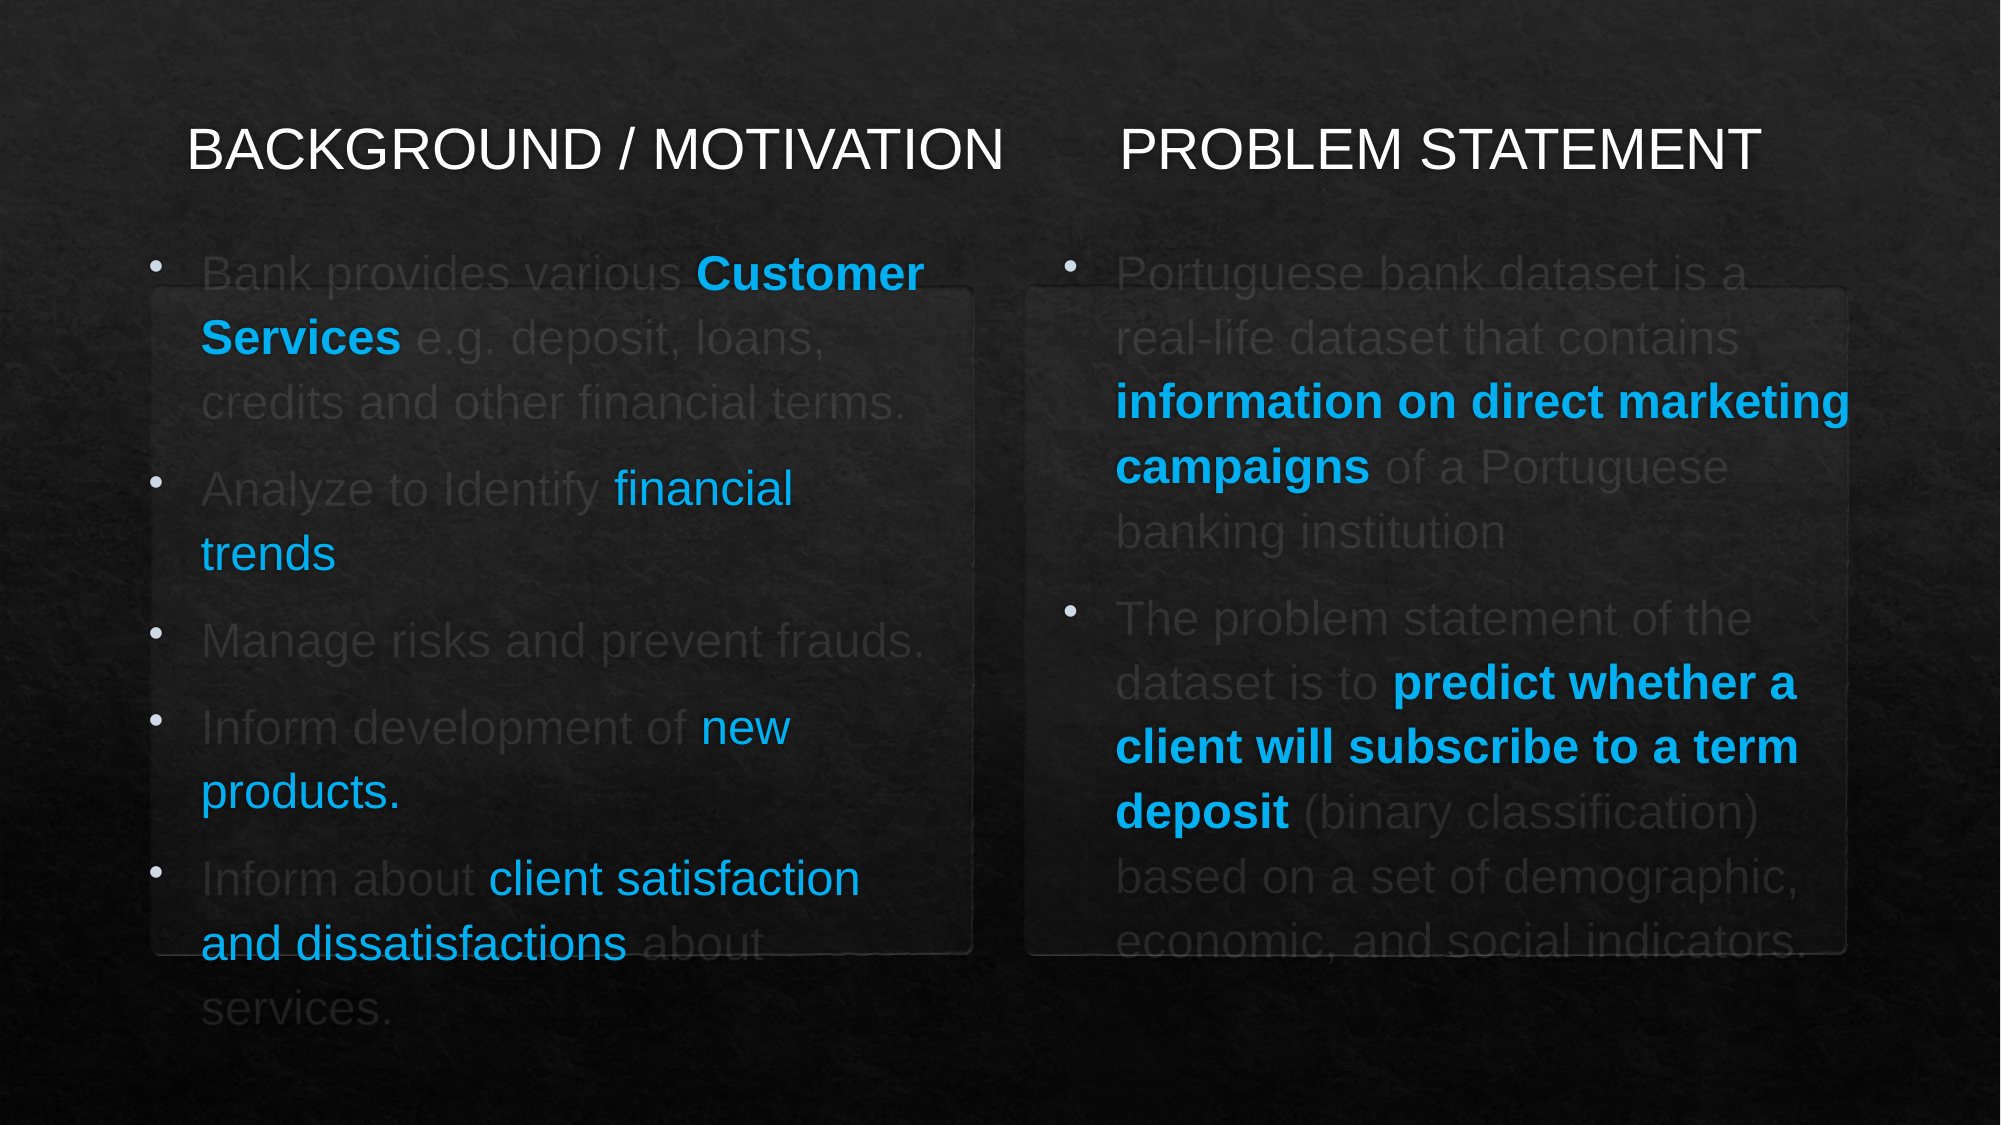

BACKGROUND / MOTIVATION       PROBLEM STATEMENT
Bank provides various Customer Services e.g. deposit, loans, credits and other financial terms.
Analyze to Identify financial trends
Manage risks and prevent frauds.
Inform development of new products.
Inform about client satisfaction and dissatisfactions about services.
Portuguese bank dataset is a real-life dataset that contains information on direct marketing campaigns of a Portuguese banking institution
The problem statement of the dataset is to predict whether a client will subscribe to a term deposit (binary classification) based on a set of demographic, economic, and social indicators.